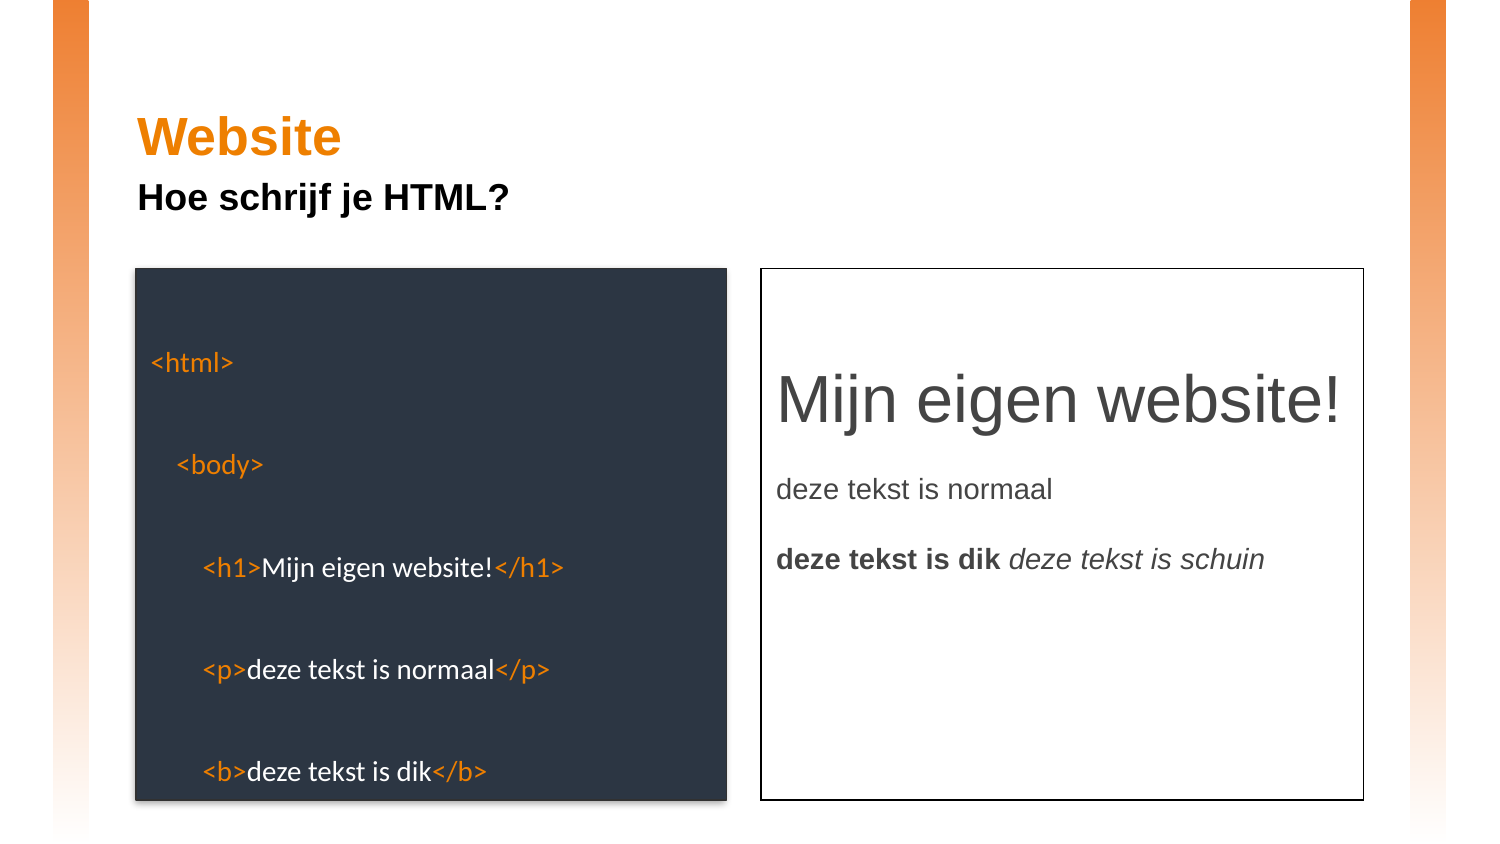

# Website
Hoe schrijf je HTML?
<html>
    <body>
        <h1>Mijn eigen website!</h1>
        <p>deze tekst is normaal</p>
        <b>deze tekst is dik</b>
        <i>deze tekst is schuin</i>
    </body>
</html>
Mijn eigen website!
deze tekst is normaal
deze tekst is dik deze tekst is schuin